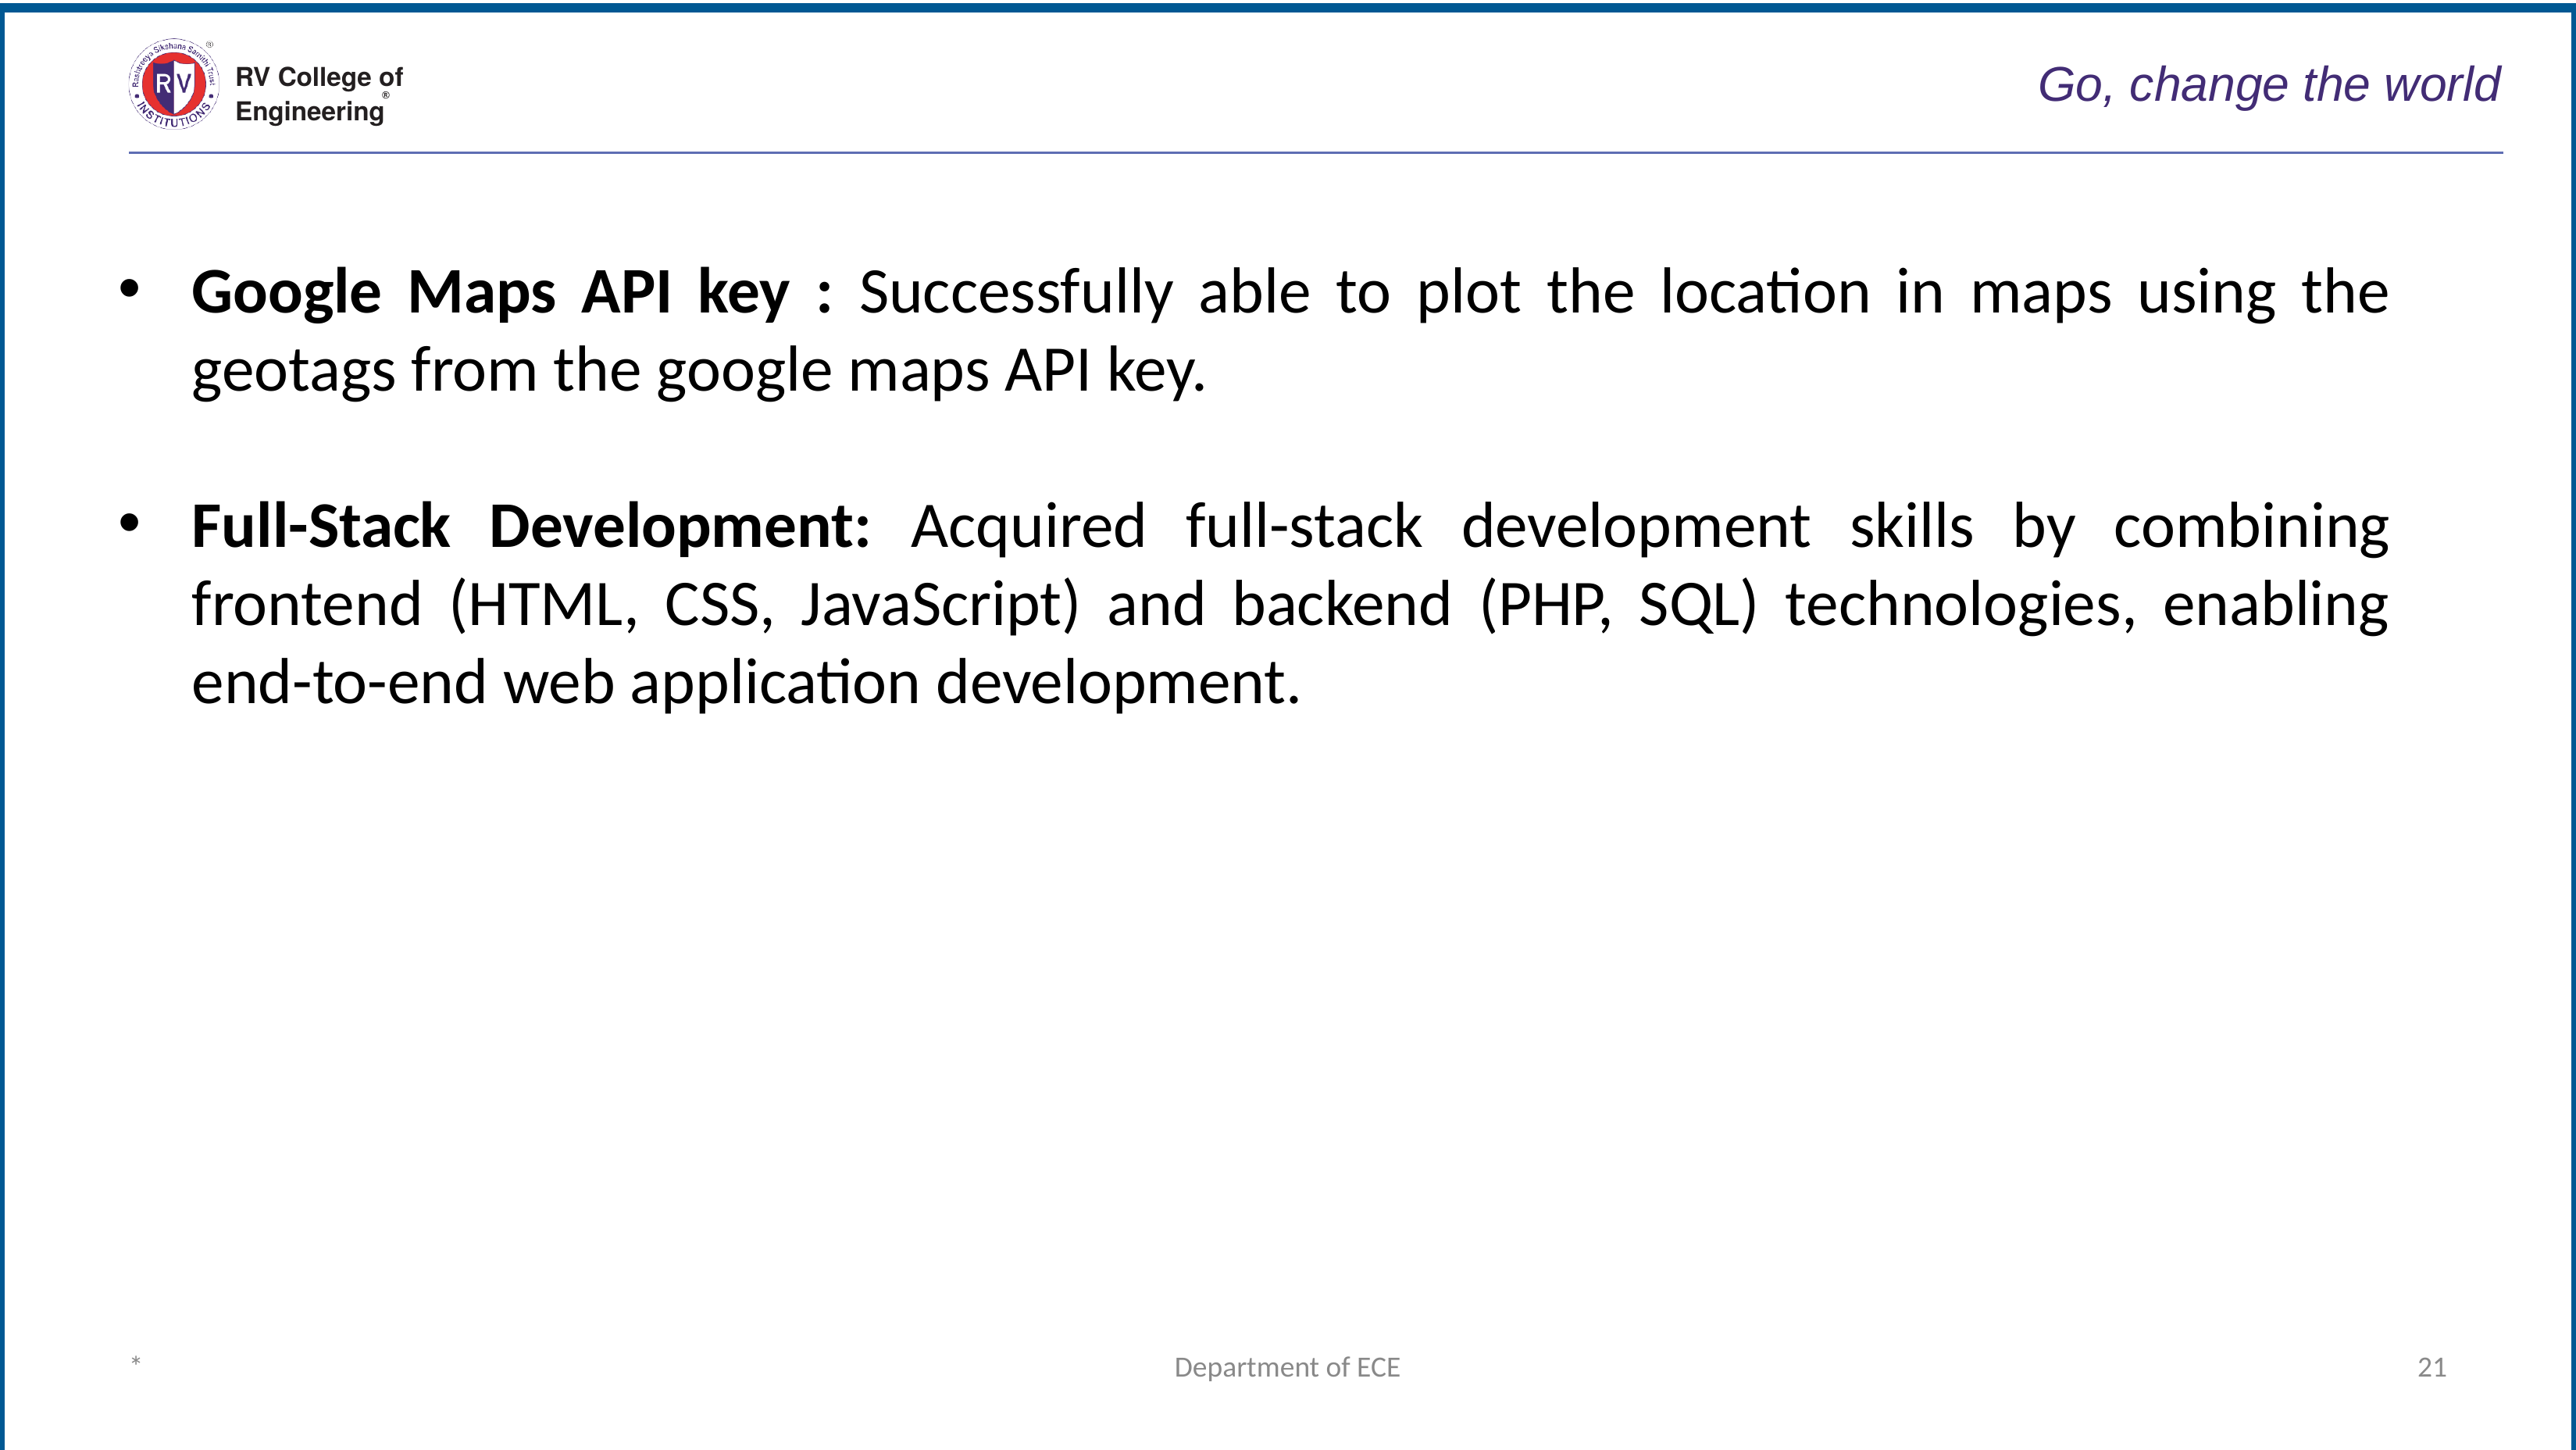

# Go, change the world
RV College of
Engineering

Google Maps API key : Successfully able to plot the location in maps using the geotags from the google maps API key.

Full-Stack Development: Acquired full-stack development skills by combining frontend (HTML, CSS, JavaScript) and backend (PHP, SQL) technologies, enabling end-to-end web application development.

*
Department of ECE
21